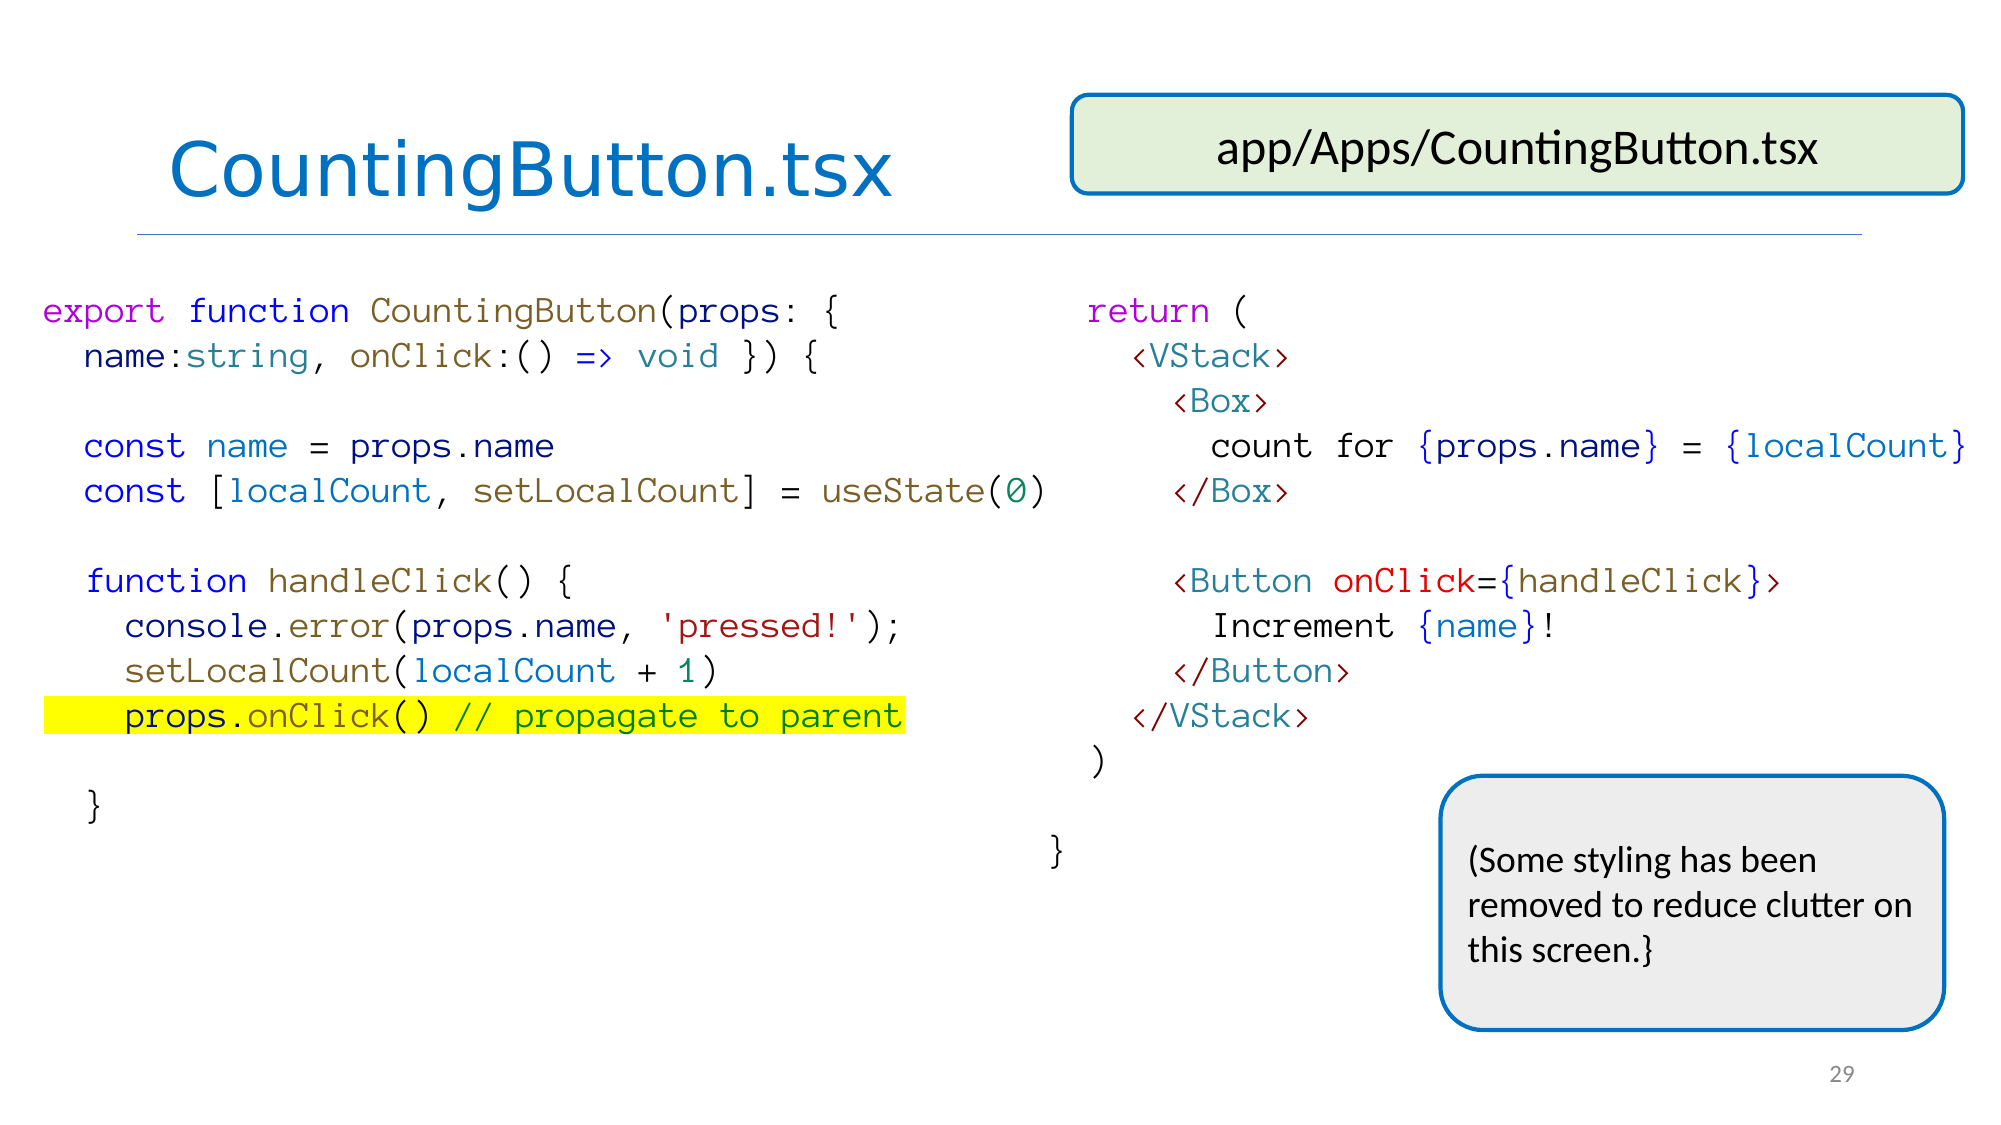

# CountingButton.tsx
app/Apps/CountingButton.tsx
export function CountingButton(props: {
  name:string, onClick:() => void }) {
  const name = props.name
  const [localCount, setLocalCount] = useState(0)
  function handleClick() {
    console.error(props.name, 'pressed!');
    setLocalCount(localCount + 1)
    props.onClick() // propagate to parent
  }

  return (
    <VStack>
      <Box>
        count for {props.name} = {localCount}
      </Box>
      <Button onClick={handleClick}>
        Increment {name}!
      </Button>
    </VStack>
  )
}

(Some styling has been removed to reduce clutter on this screen.}
29